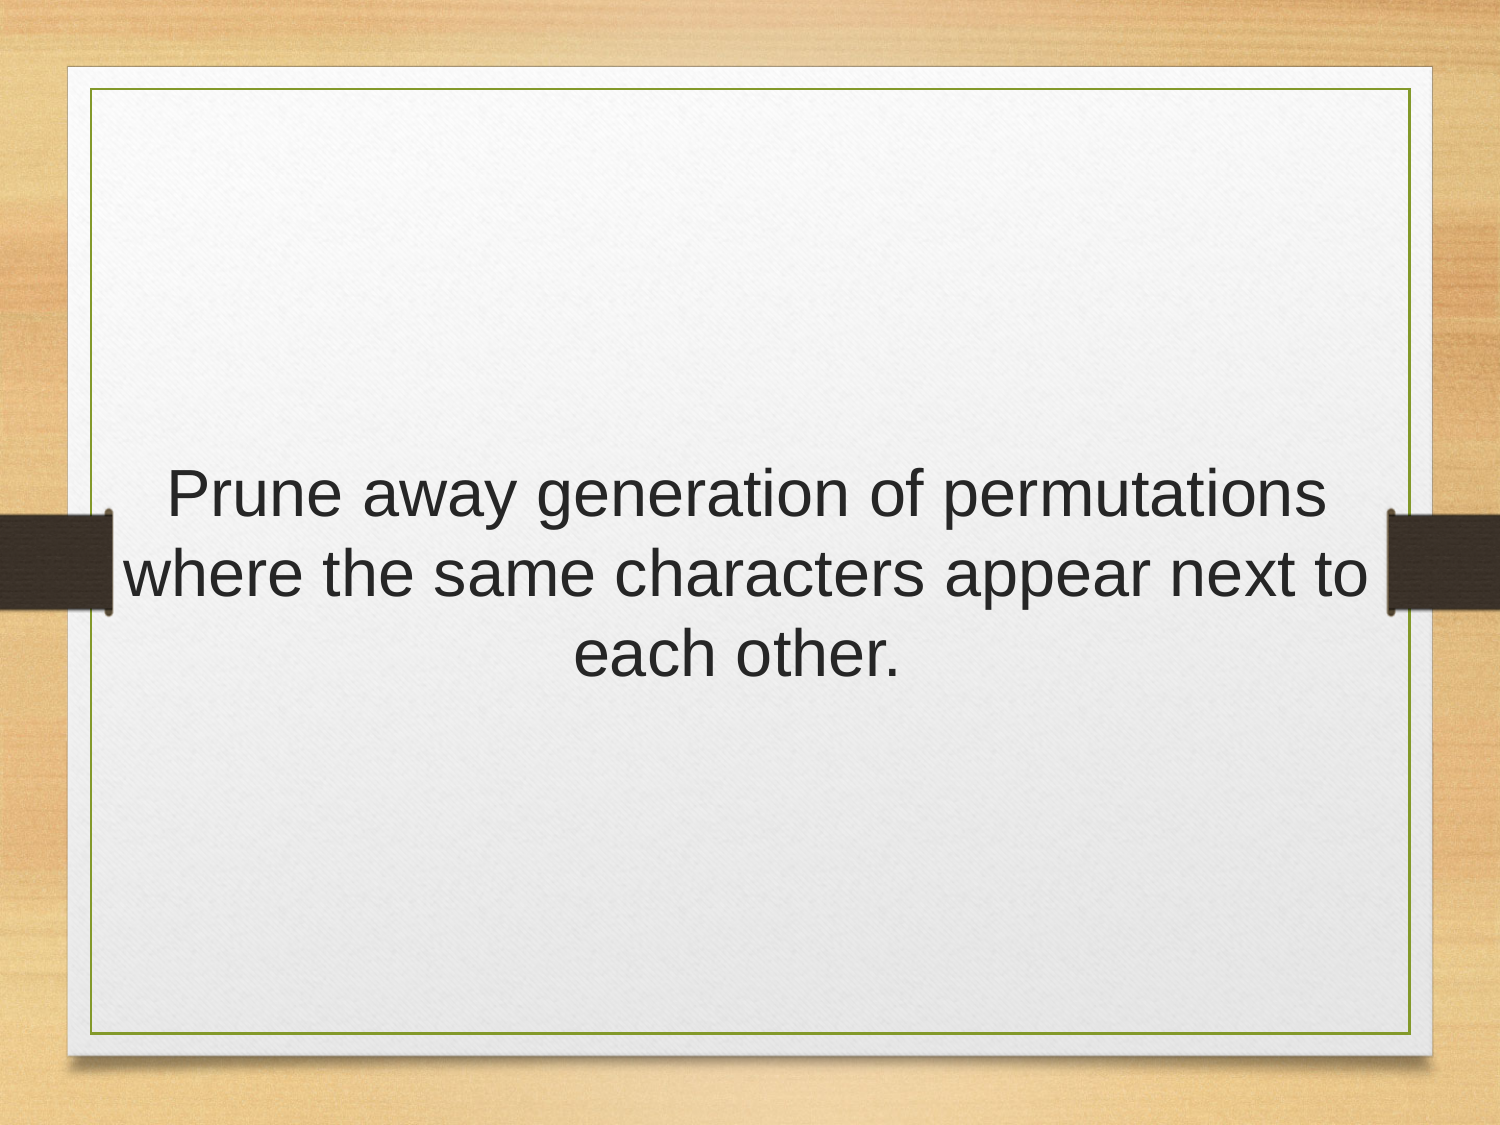

Prune away generation of permutations where the same characters appear next to each other.